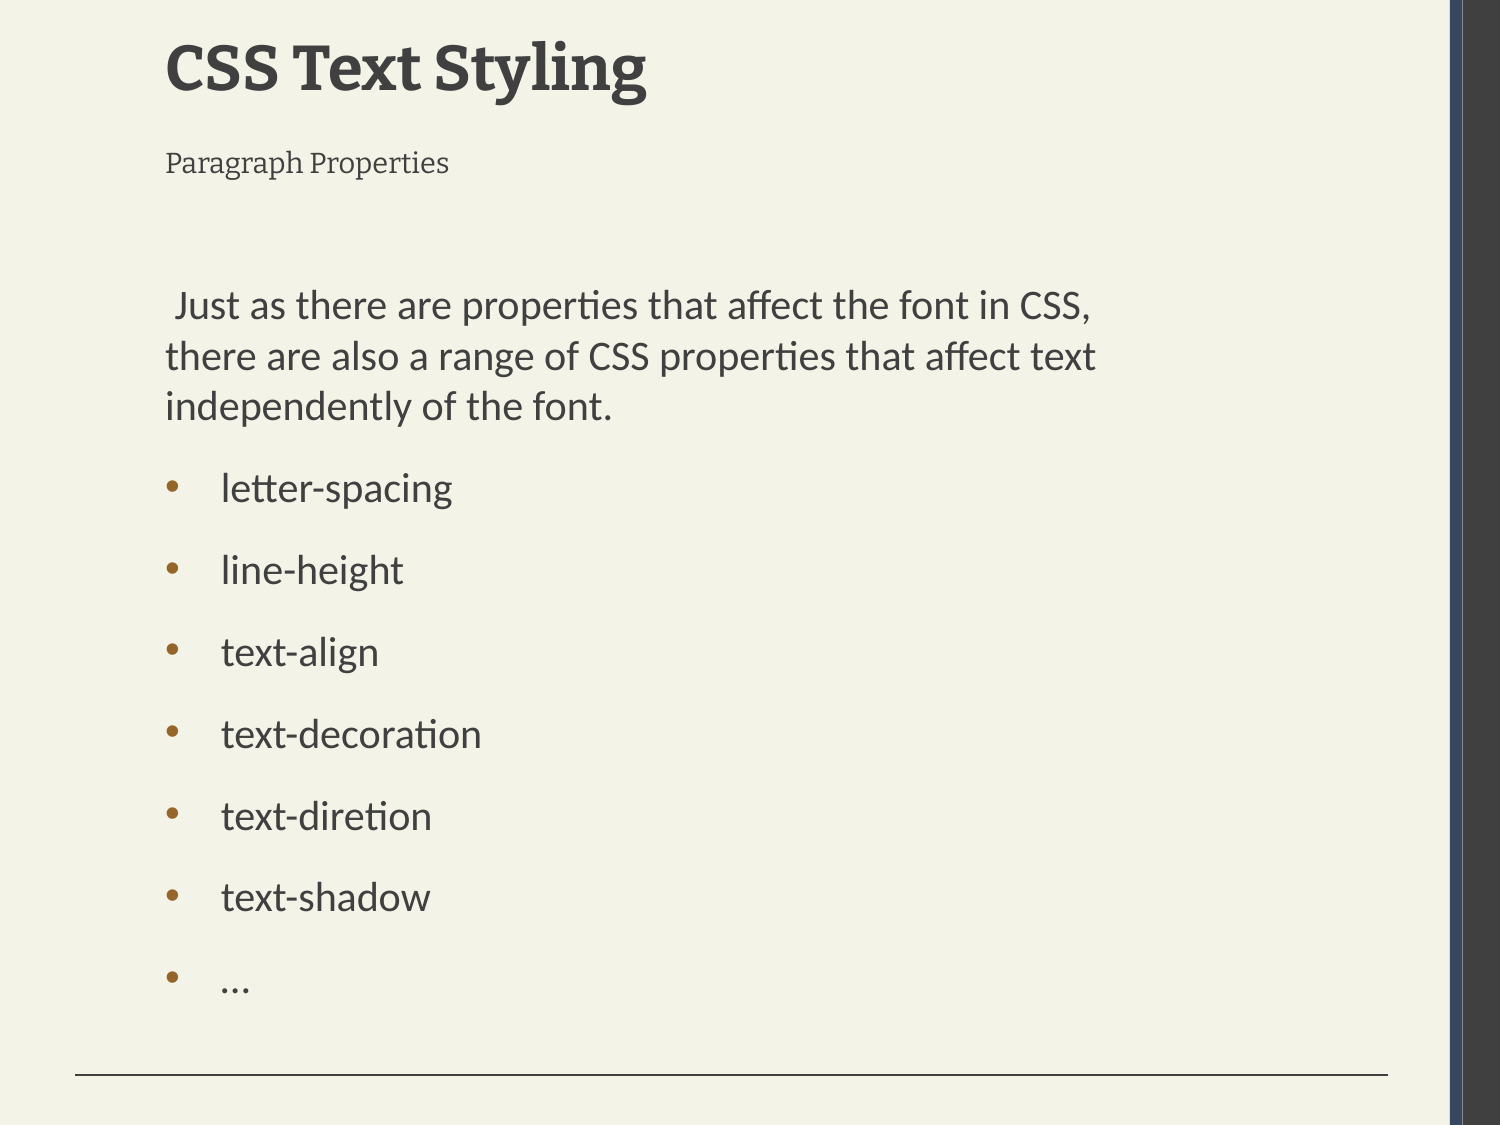

# CSS Text Styling
Paragraph Properties
 Just as there are properties that affect the font in CSS, there are also a range of CSS properties that affect text independently of the font.
letter-spacing
line-height
text-align
text-decoration
text-diretion
text-shadow
…